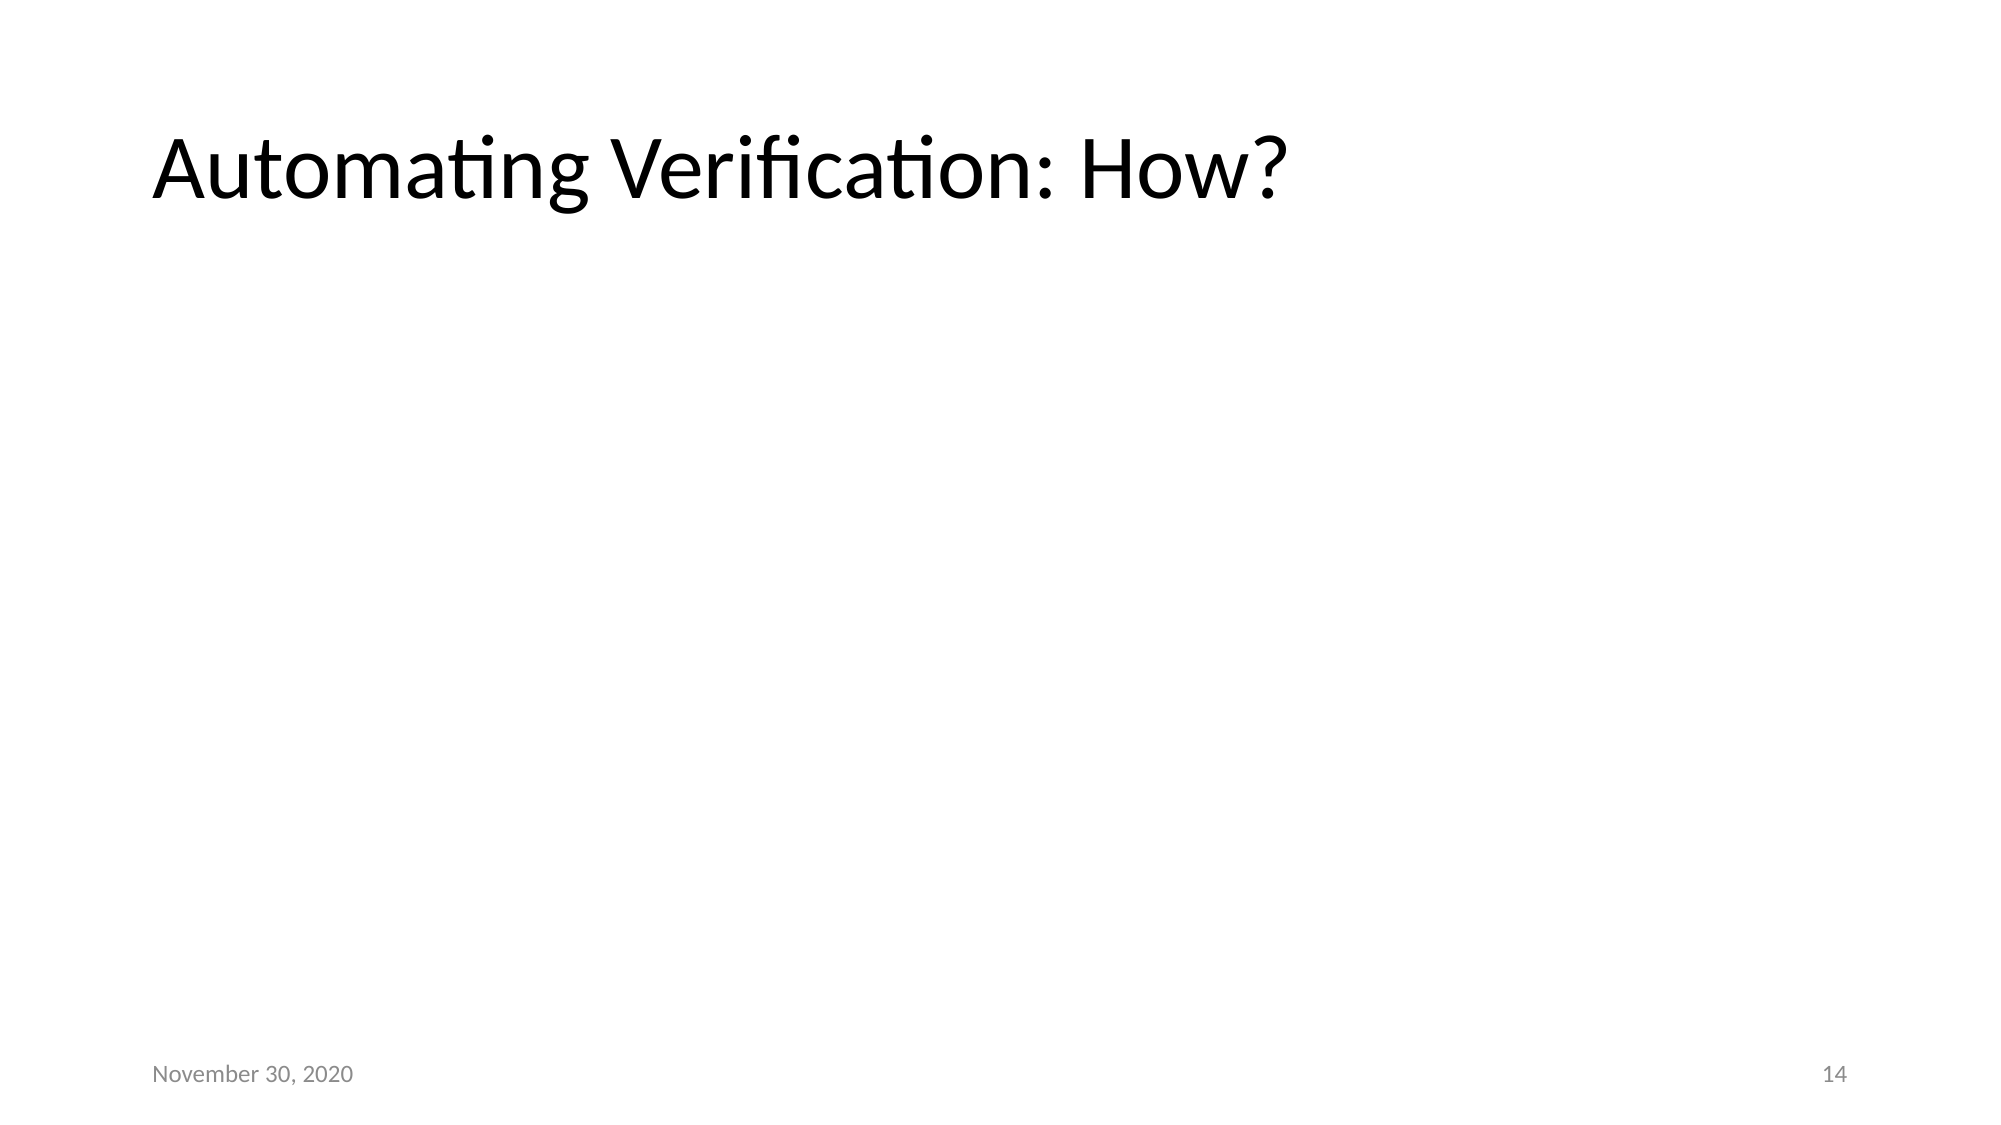

# Automating Verification: How?

November 30, 2020
14